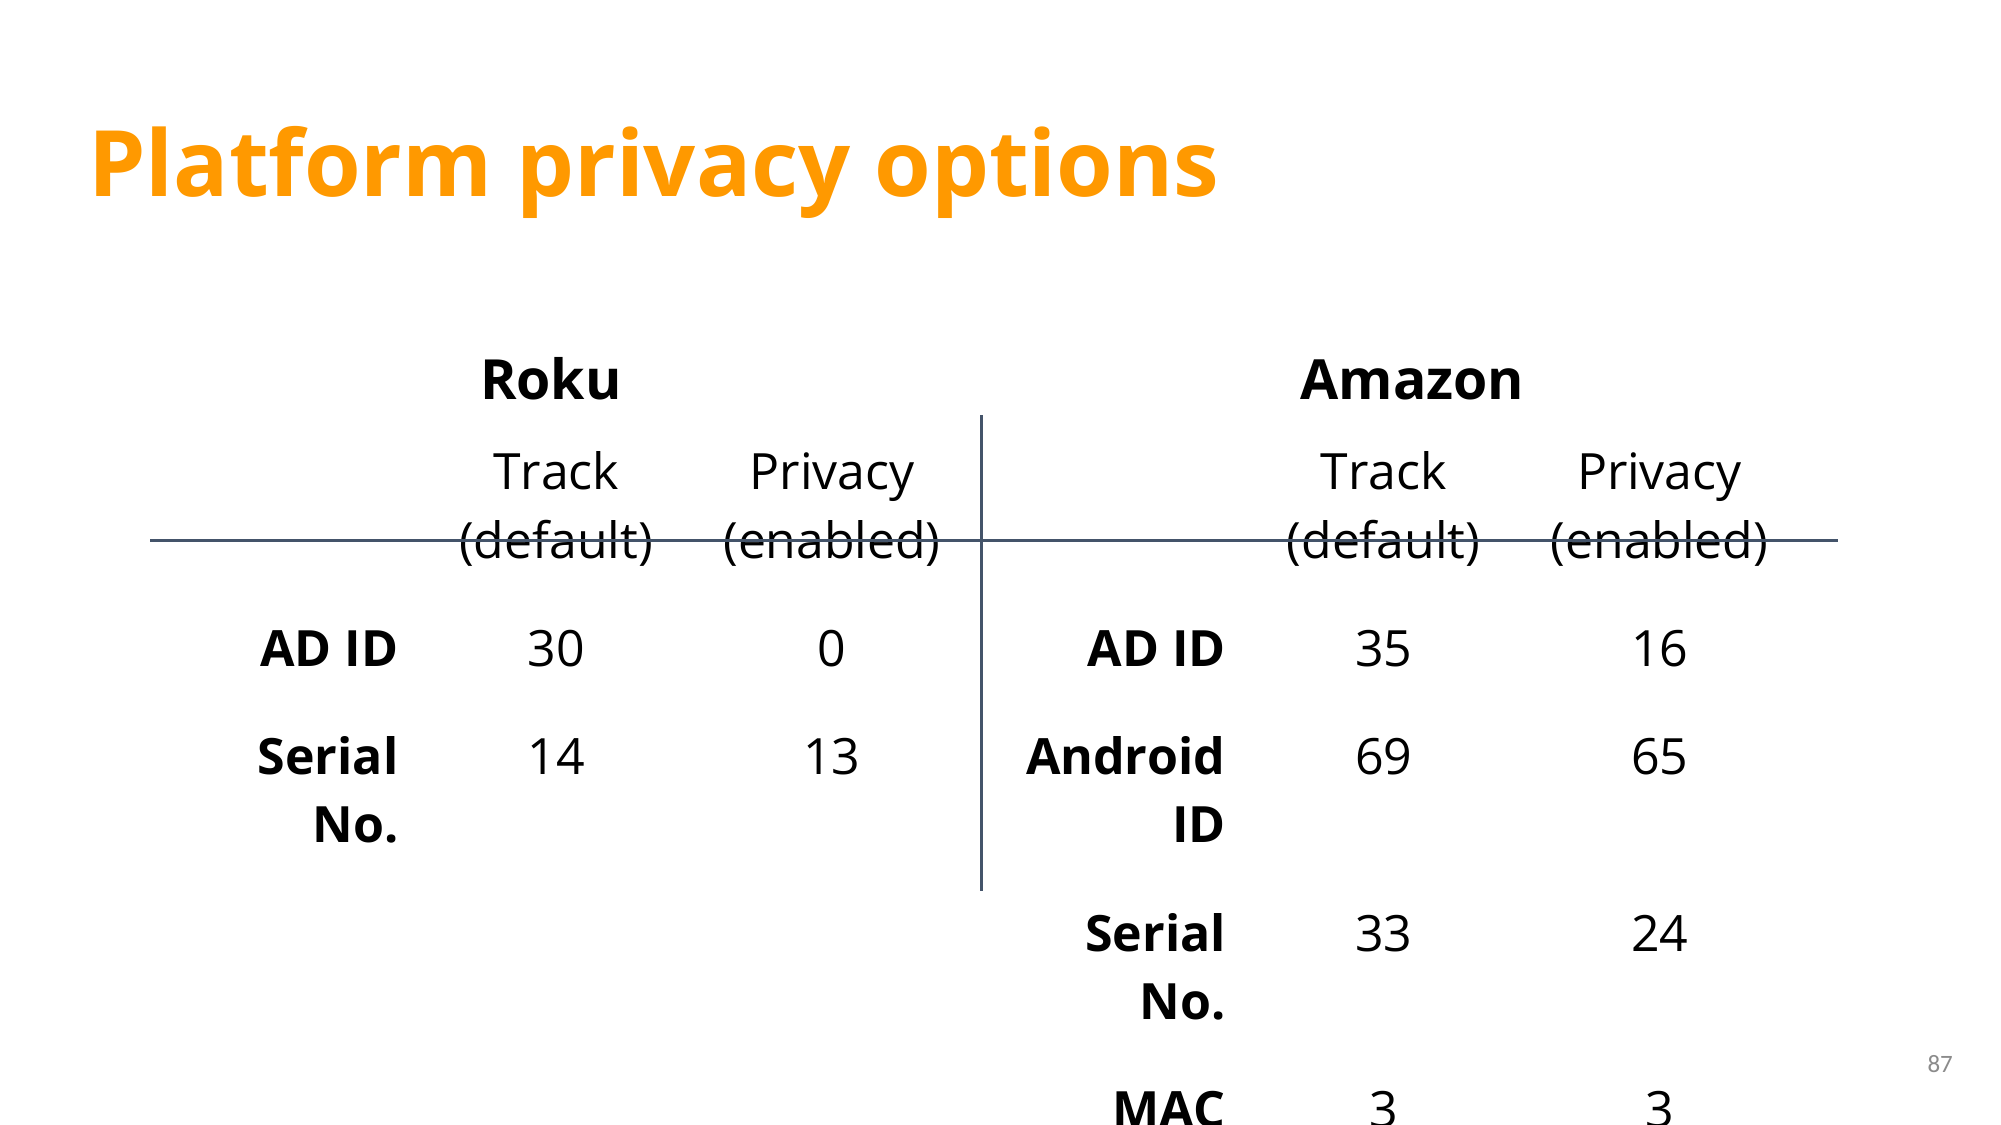

# Platform privacy options
Roku
Amazon
|  | Track (default) | Privacy (enabled) |
| --- | --- | --- |
| AD ID | 35 | 16 |
| Android ID | 69 | 65 |
| Serial No. | 33 | 24 |
| MAC Addr | 3 | 3 |
|  | Track (default) | Privacy (enabled) |
| --- | --- | --- |
| AD ID | 30 | 0 |
| Serial No. | 14 | 13 |
87